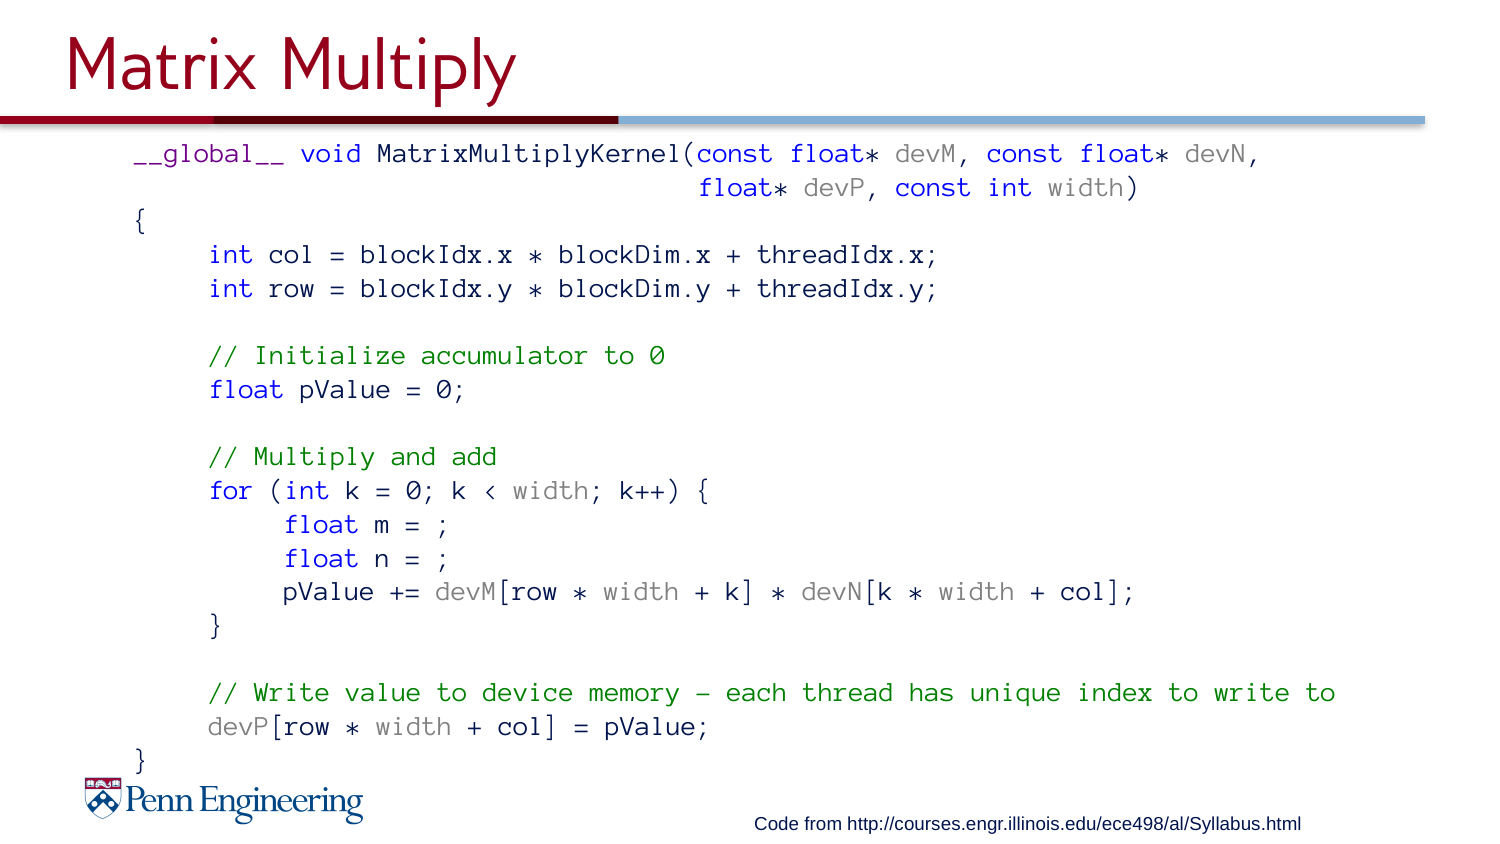

# Matrix Multiply
__global__ void MatrixMultiplyKernel(const float* devM, const float* devN,
                                     float* devP, const int width)
{
int col = blockIdx.x * blockDim.x + threadIdx.x;
int row = blockIdx.y * blockDim.y + threadIdx.y;

// Initialize accumulator to 0
float pValue = 0;

// Multiply and add
for (int k = 0; k < width; k++) {
float m = ;
float n = ;
pValue += devM[row * width + k] * devN[k * width + col];
}

// Write value to device memory - each thread has unique index to write to
devP[row * width + col] = pValue;
}
Code from http://courses.engr.illinois.edu/ece498/al/Syllabus.html